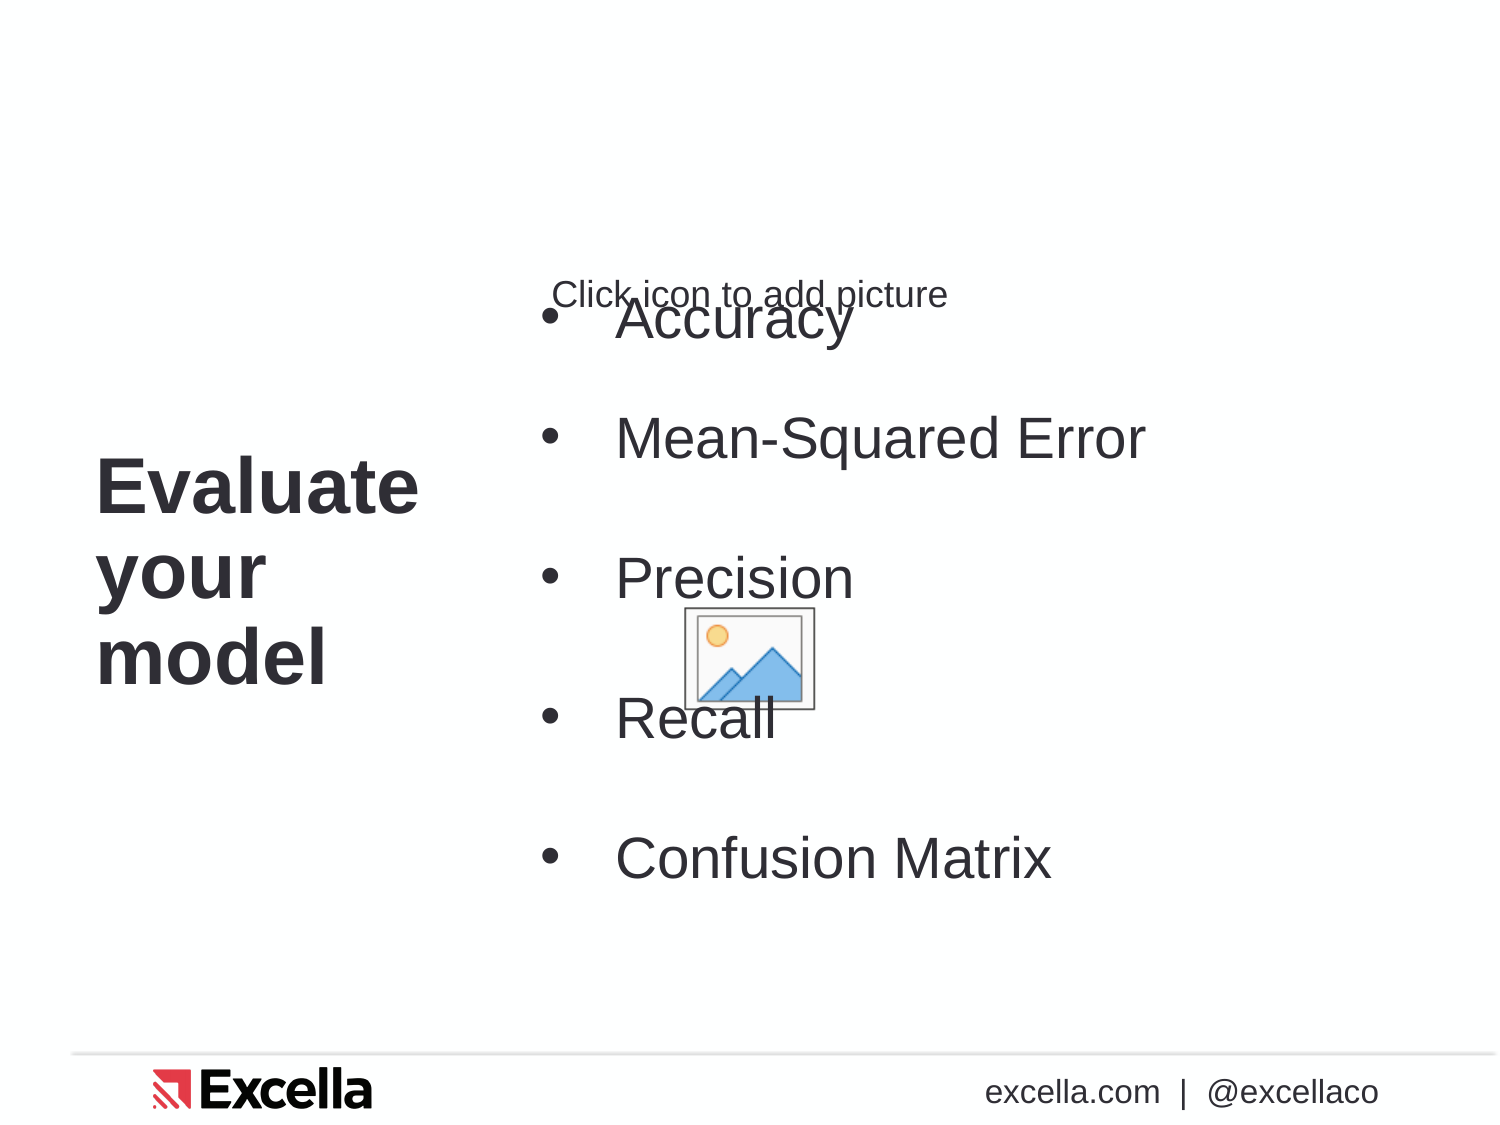

# Evaluate your model

Accuracy

Mean-Squared Error

Precision

Recall

Confusion Matrix